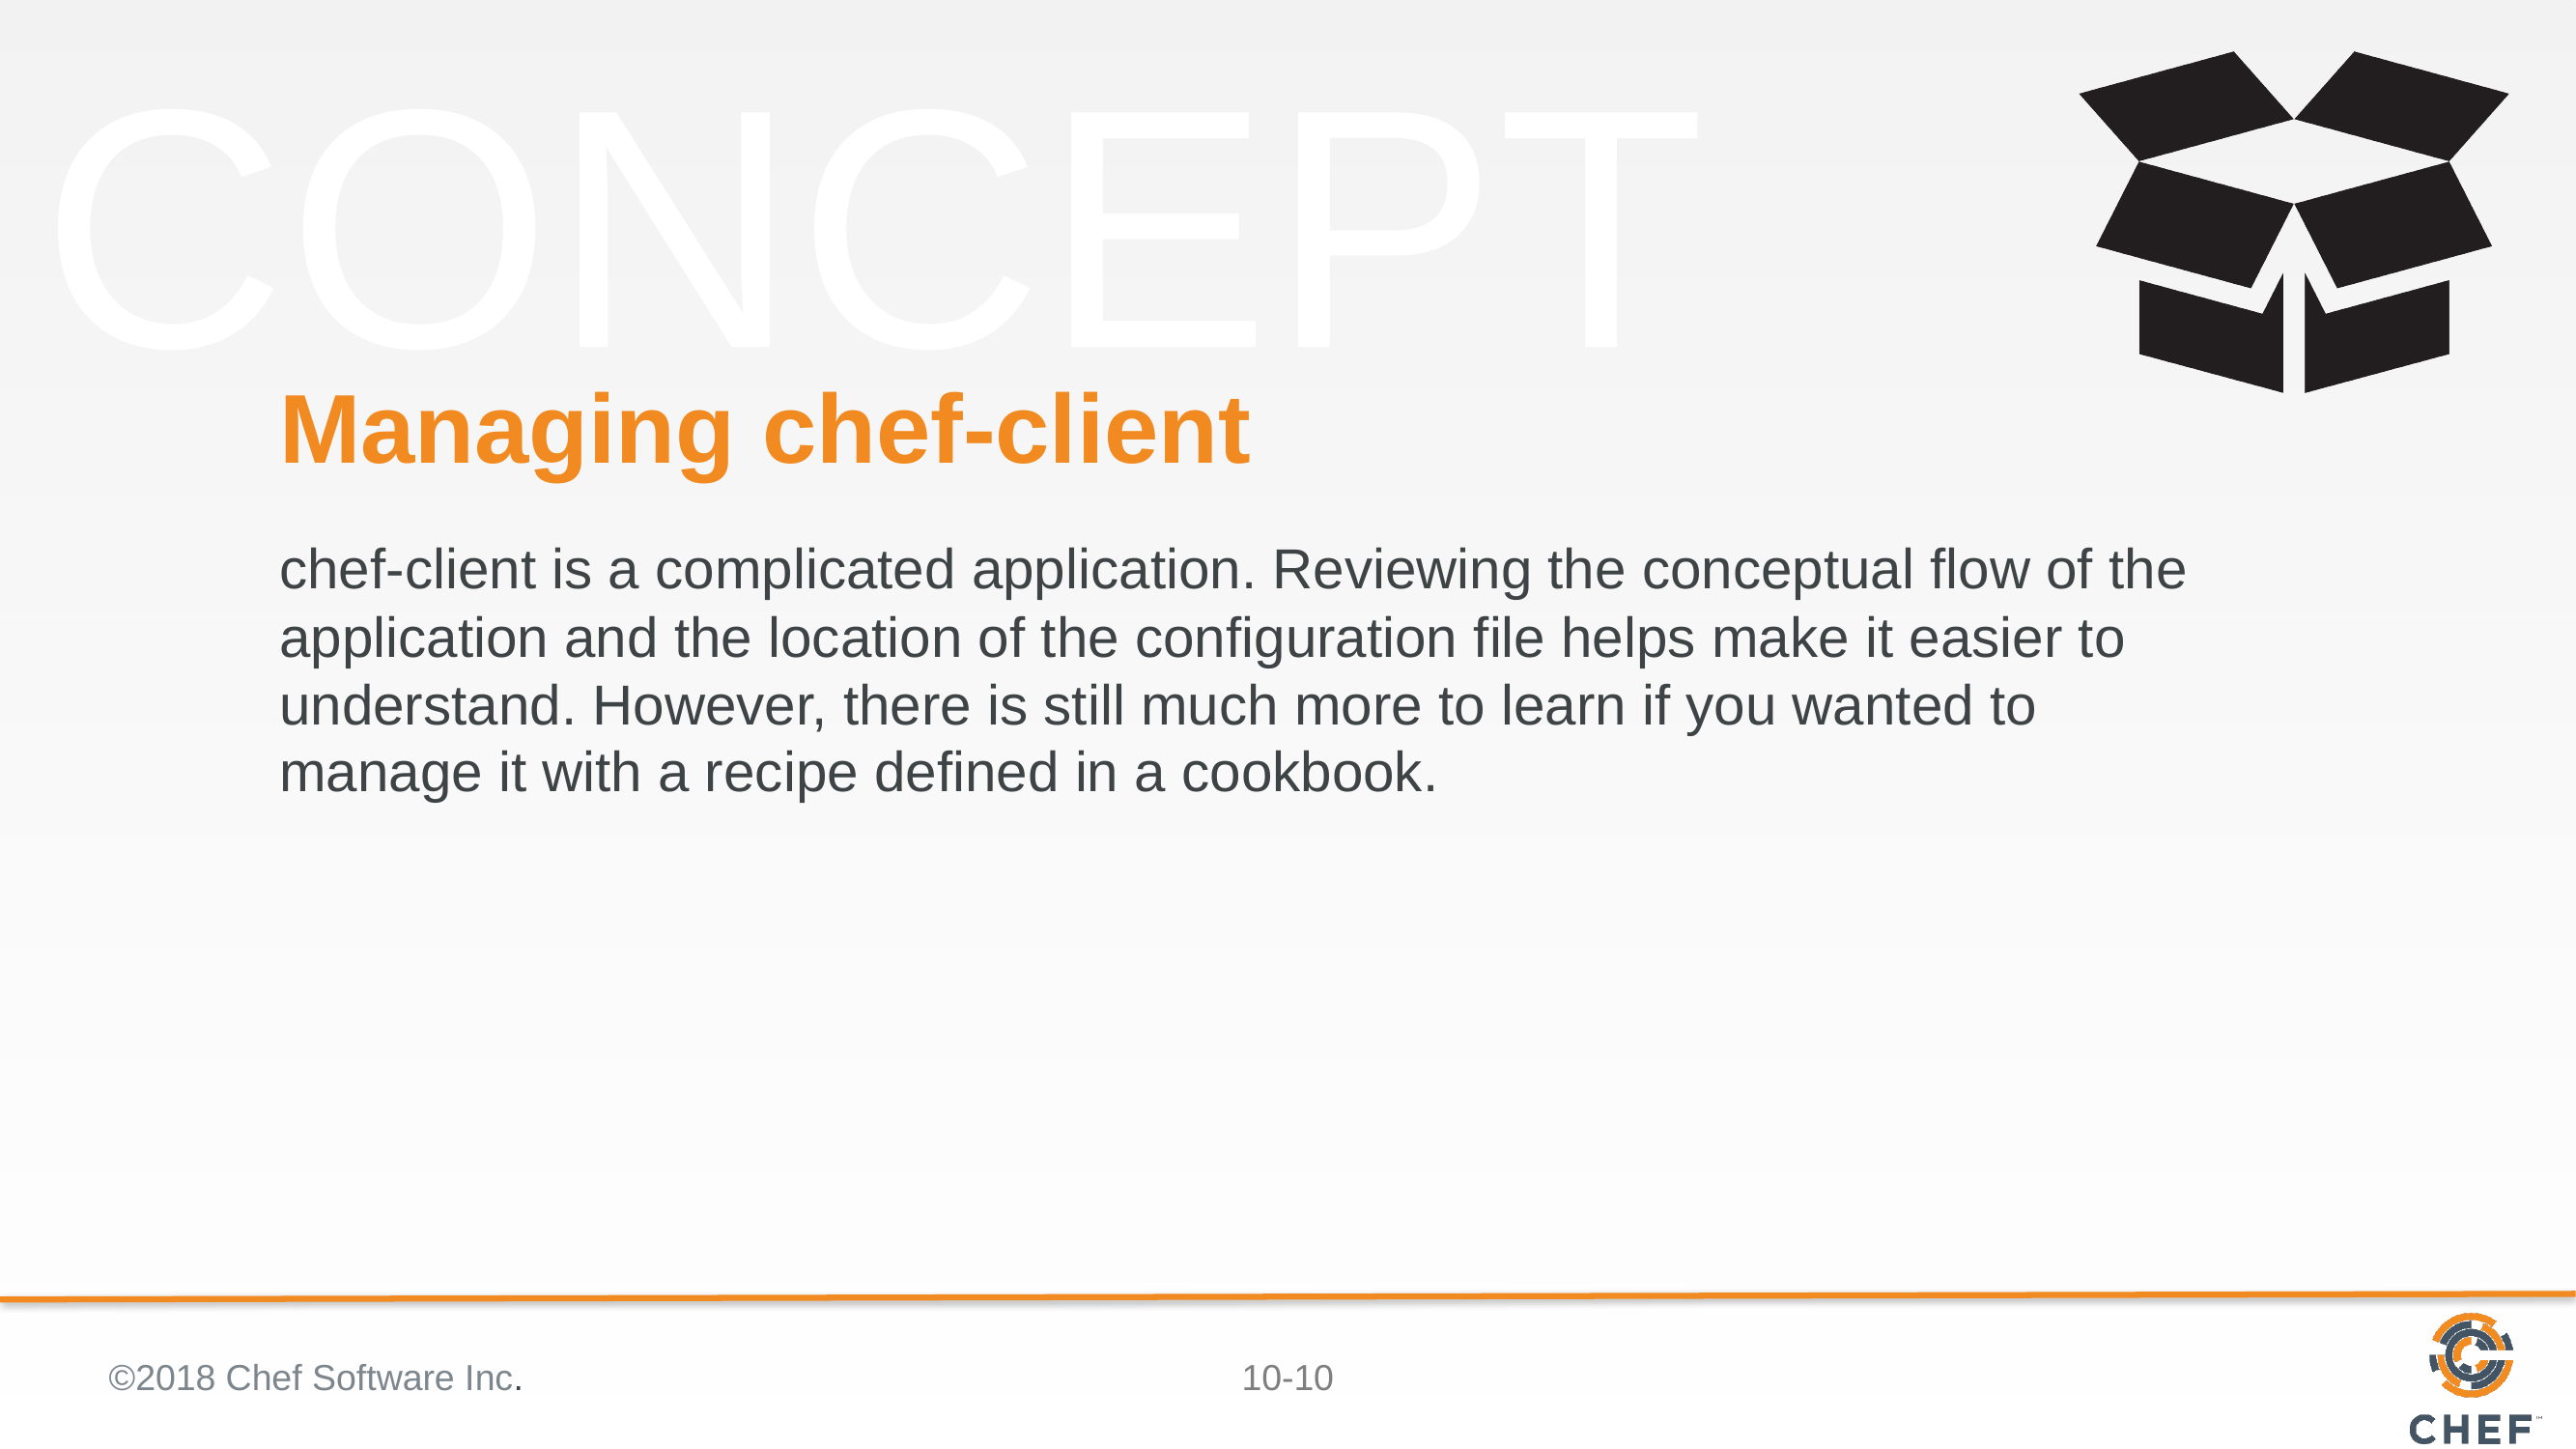

# Managing chef-client
chef-client is a complicated application. Reviewing the conceptual flow of the application and the location of the configuration file helps make it easier to understand. However, there is still much more to learn if you wanted to manage it with a recipe defined in a cookbook.